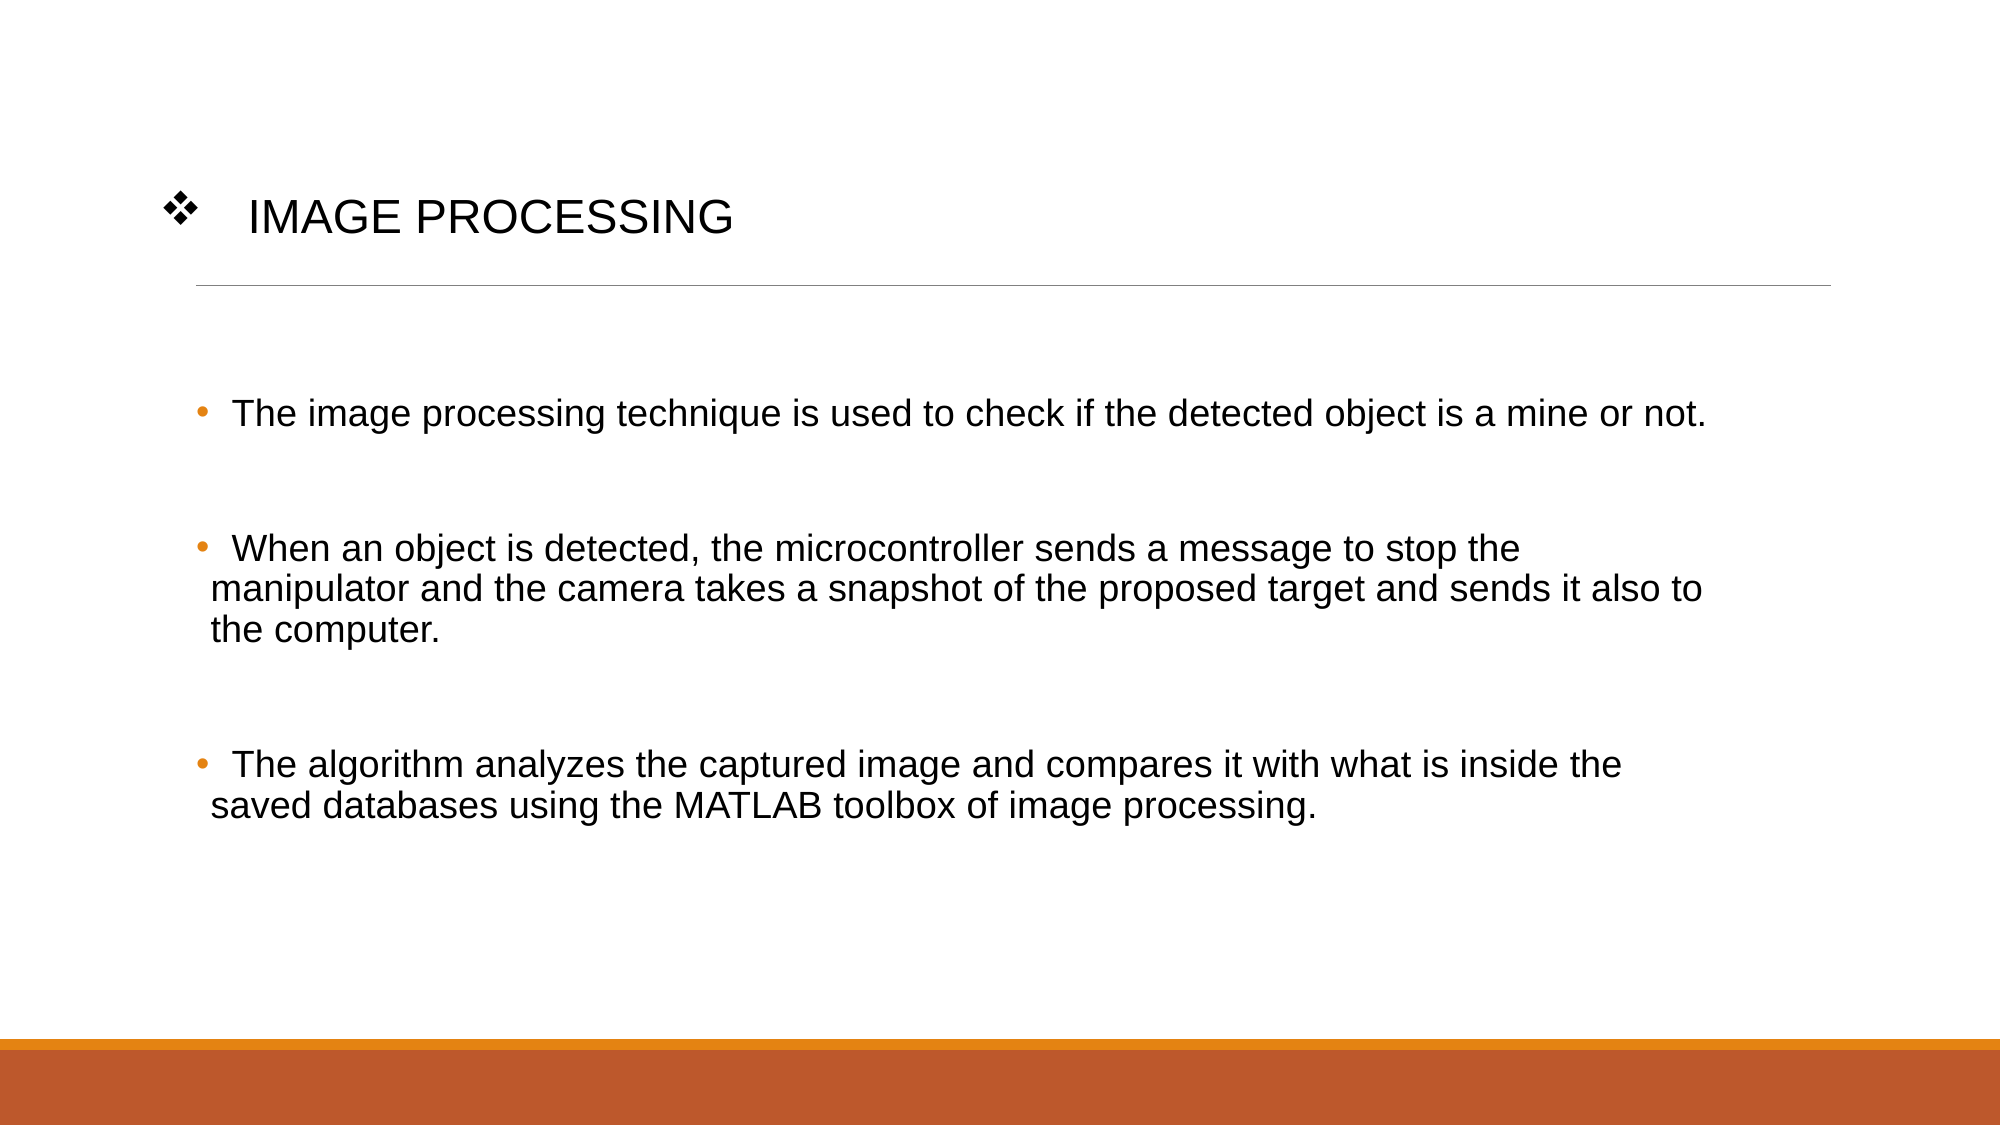

IMAGE PROCESSING

  The image processing technique is used to check if the detected object is a mine or not.

  When an object is detected, the microcontroller sends a message to stop the manipulator and the camera takes a snapshot of the proposed target and sends it also to the computer.

  The algorithm analyzes the captured image and compares it with what is inside the saved databases using the MATLAB toolbox of image processing.